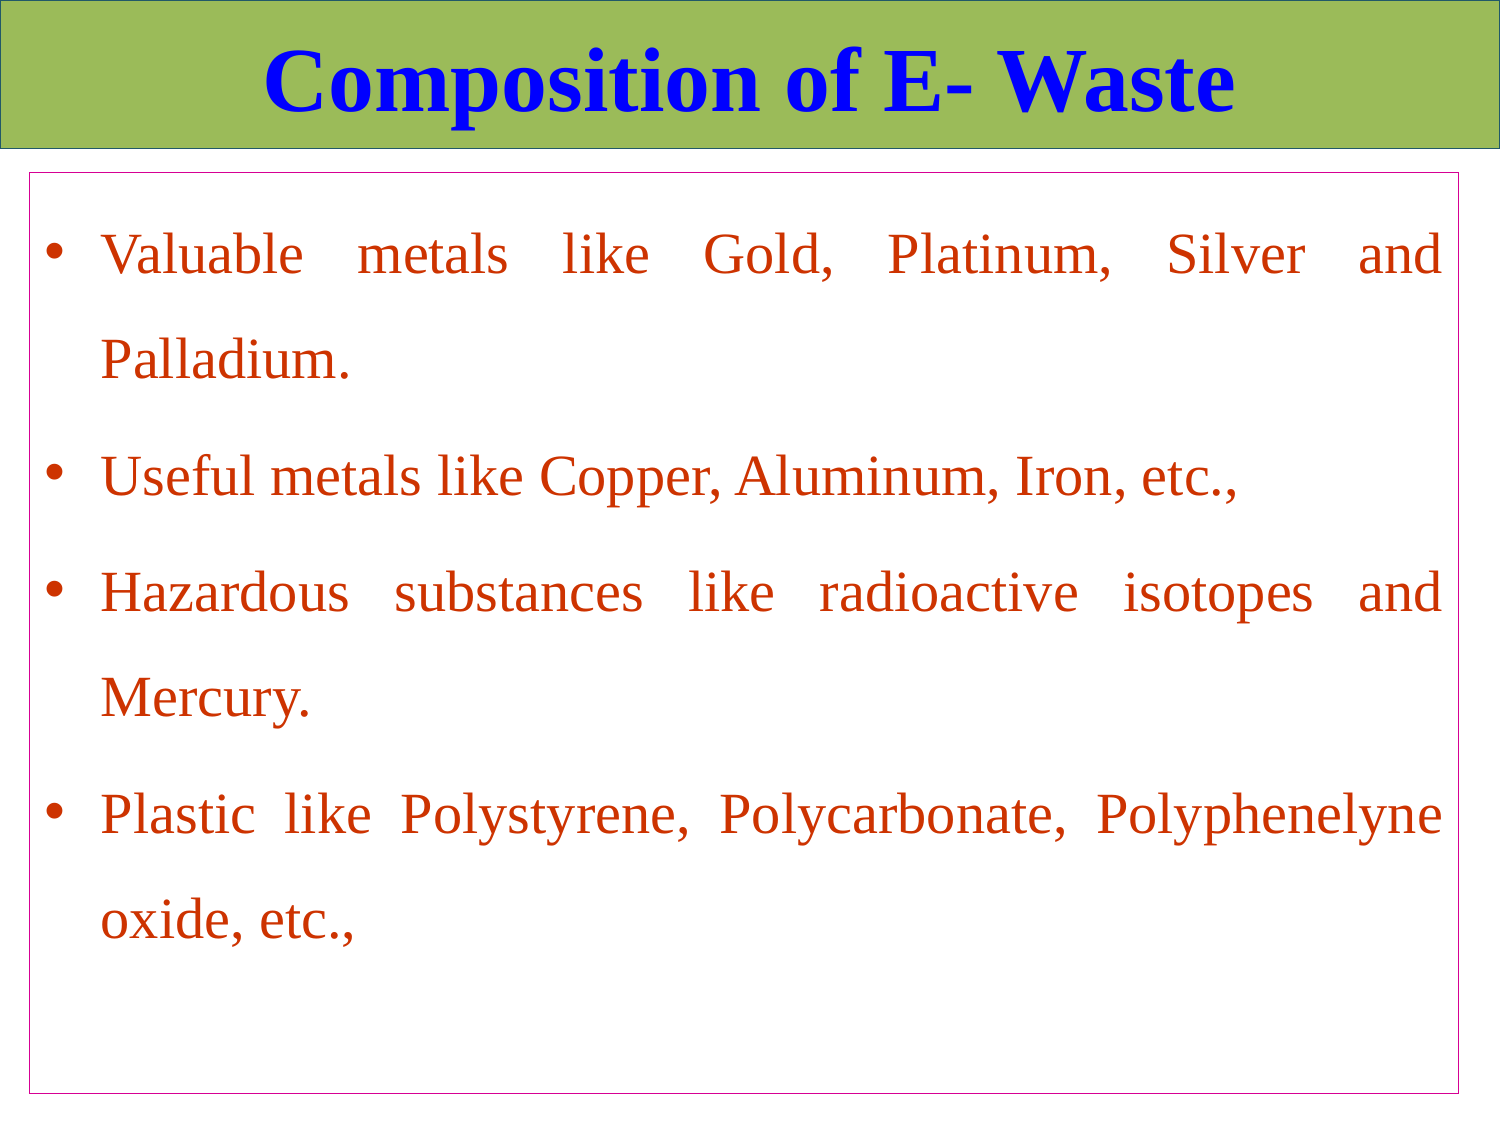

# Composition of E- Waste
Valuable metals like Gold, Platinum, Silver and Palladium.
Useful metals like Copper, Aluminum, Iron, etc.,
Hazardous substances like radioactive isotopes and Mercury.
Plastic like Polystyrene, Polycarbonate, Polyphenelyne oxide, etc.,